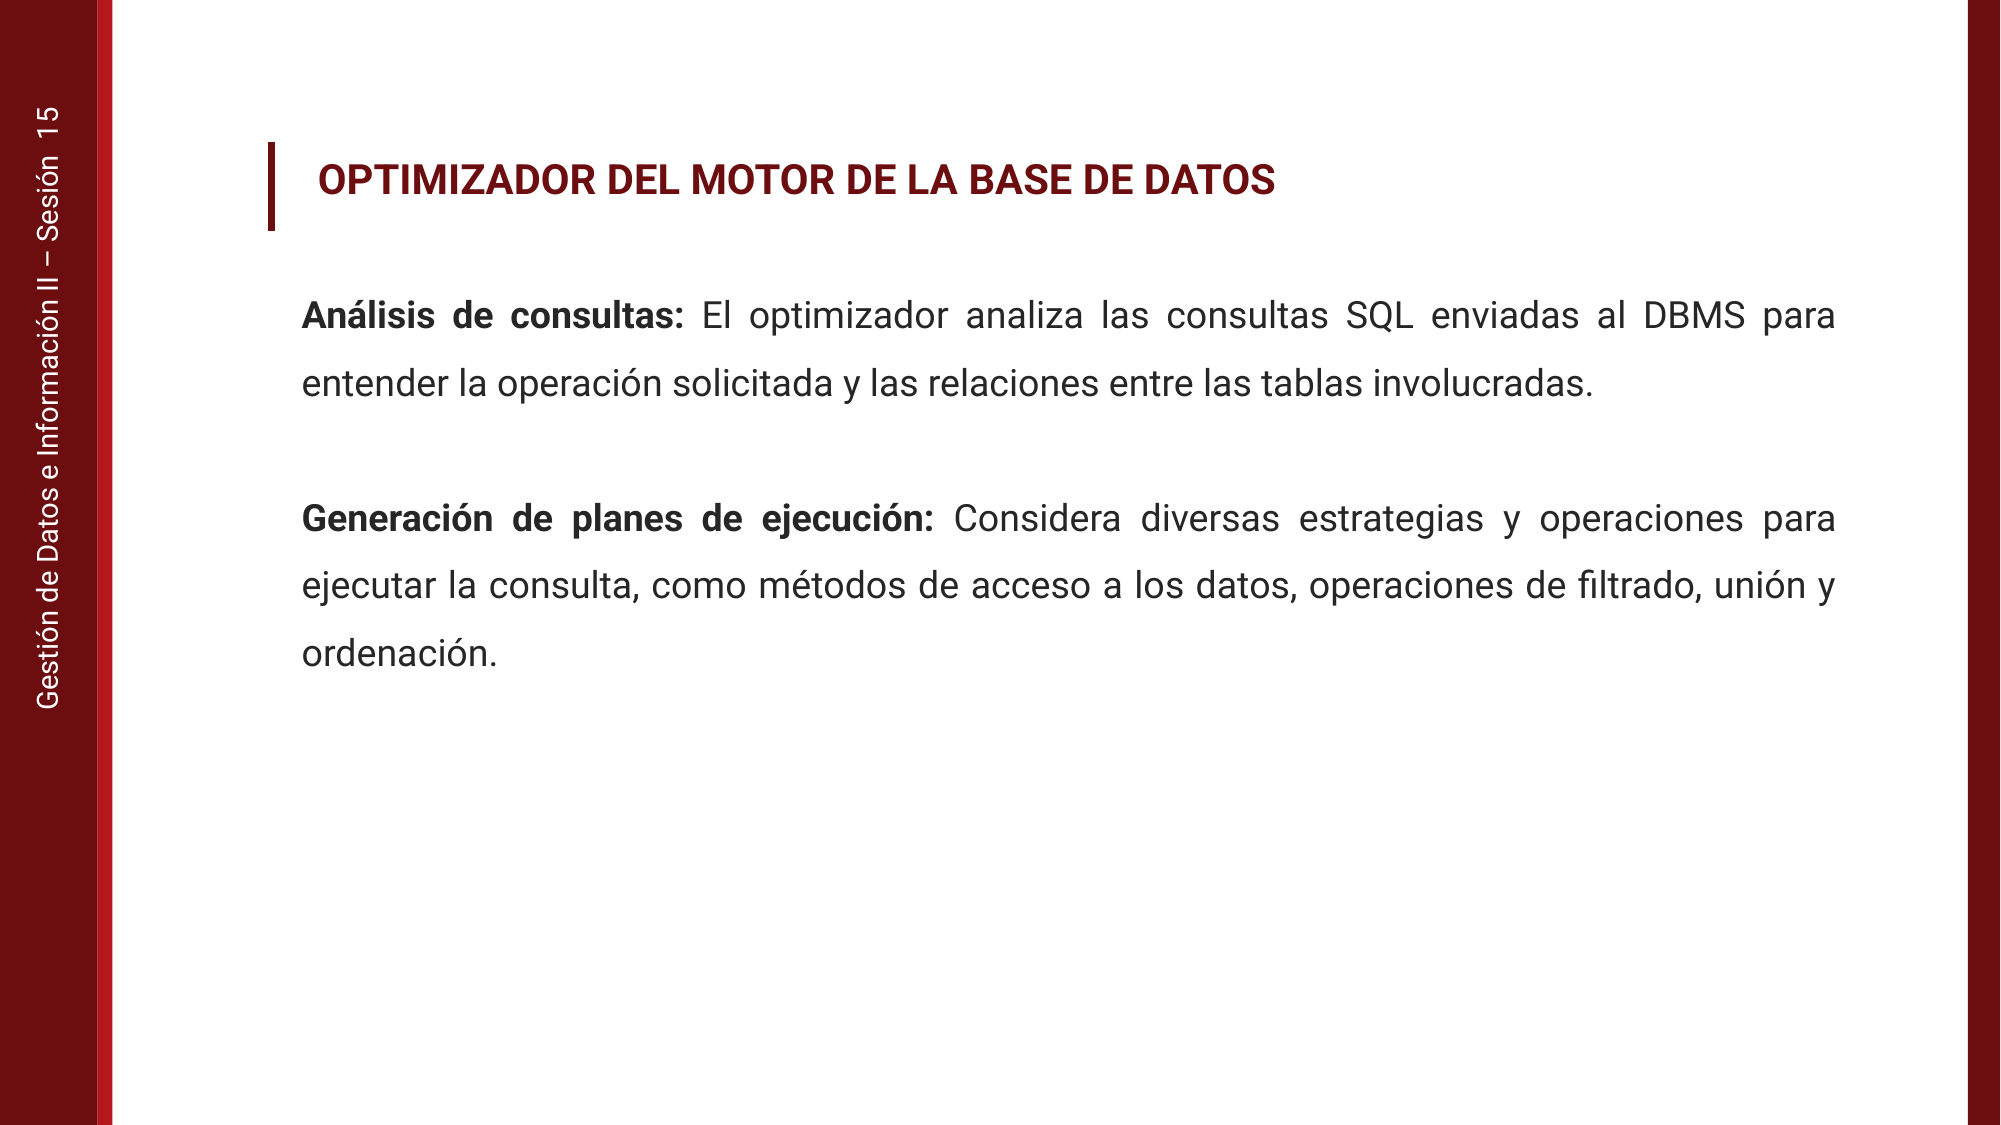

OPTIMIZADOR DEL MOTOR DE LA BASE DE DATOS

Análisis de consultas: El optimizador analiza las consultas SQL enviadas al DBMS para entender la operación solicitada y las relaciones entre las tablas involucradas.

Generación de planes de ejecución: Considera diversas estrategias y operaciones para ejecutar la consulta, como métodos de acceso a los datos, operaciones de filtrado, unión y ordenación.

Gestión de Datos e Información II – Sesión  15